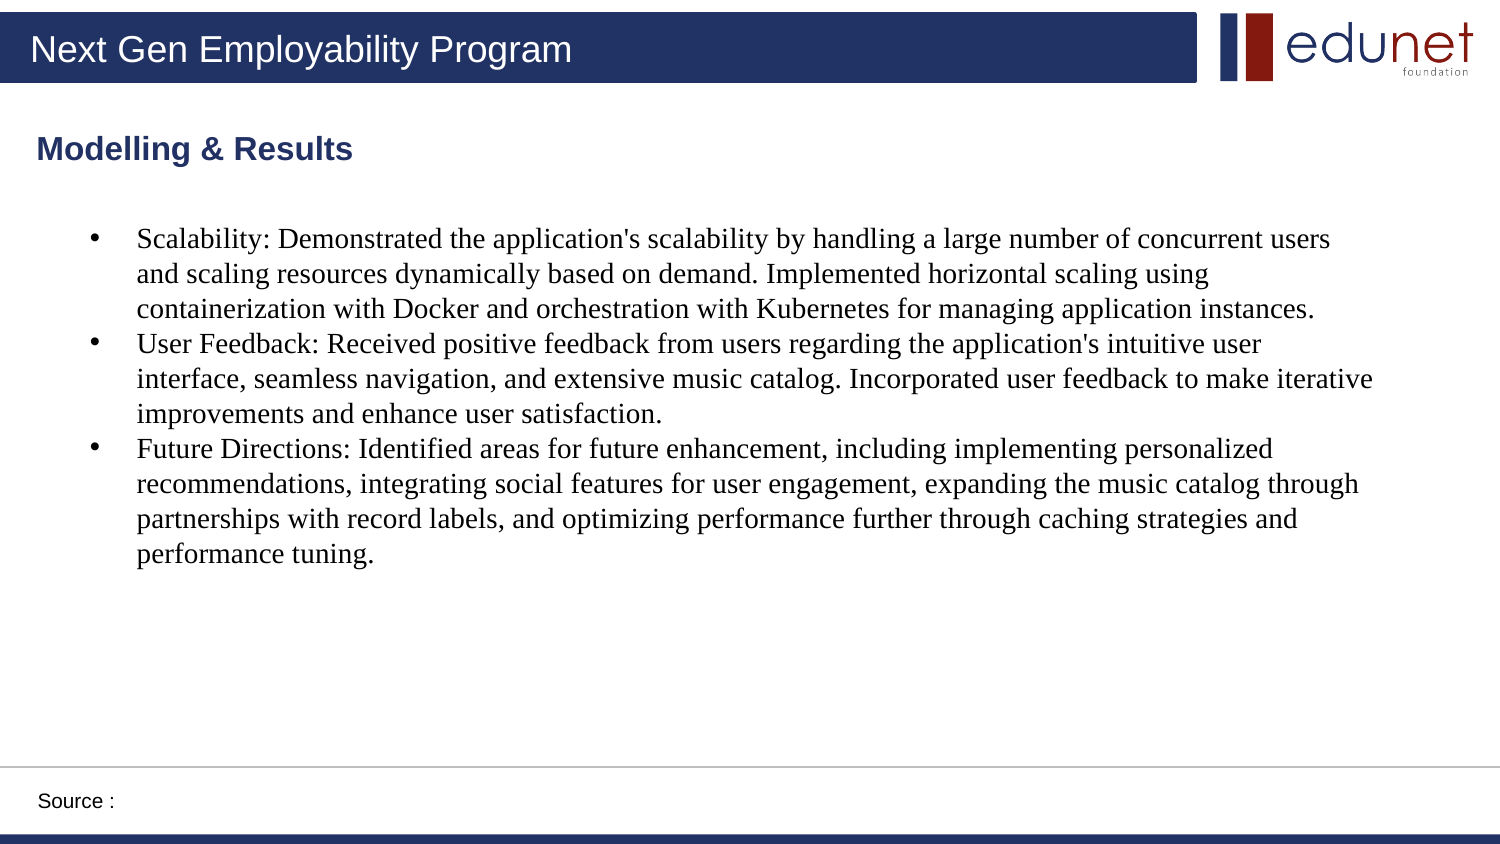

Modelling & Results
Scalability: Demonstrated the application's scalability by handling a large number of concurrent users and scaling resources dynamically based on demand. Implemented horizontal scaling using containerization with Docker and orchestration with Kubernetes for managing application instances.
User Feedback: Received positive feedback from users regarding the application's intuitive user interface, seamless navigation, and extensive music catalog. Incorporated user feedback to make iterative improvements and enhance user satisfaction.
Future Directions: Identified areas for future enhancement, including implementing personalized recommendations, integrating social features for user engagement, expanding the music catalog through partnerships with record labels, and optimizing performance further through caching strategies and performance tuning.
Source :